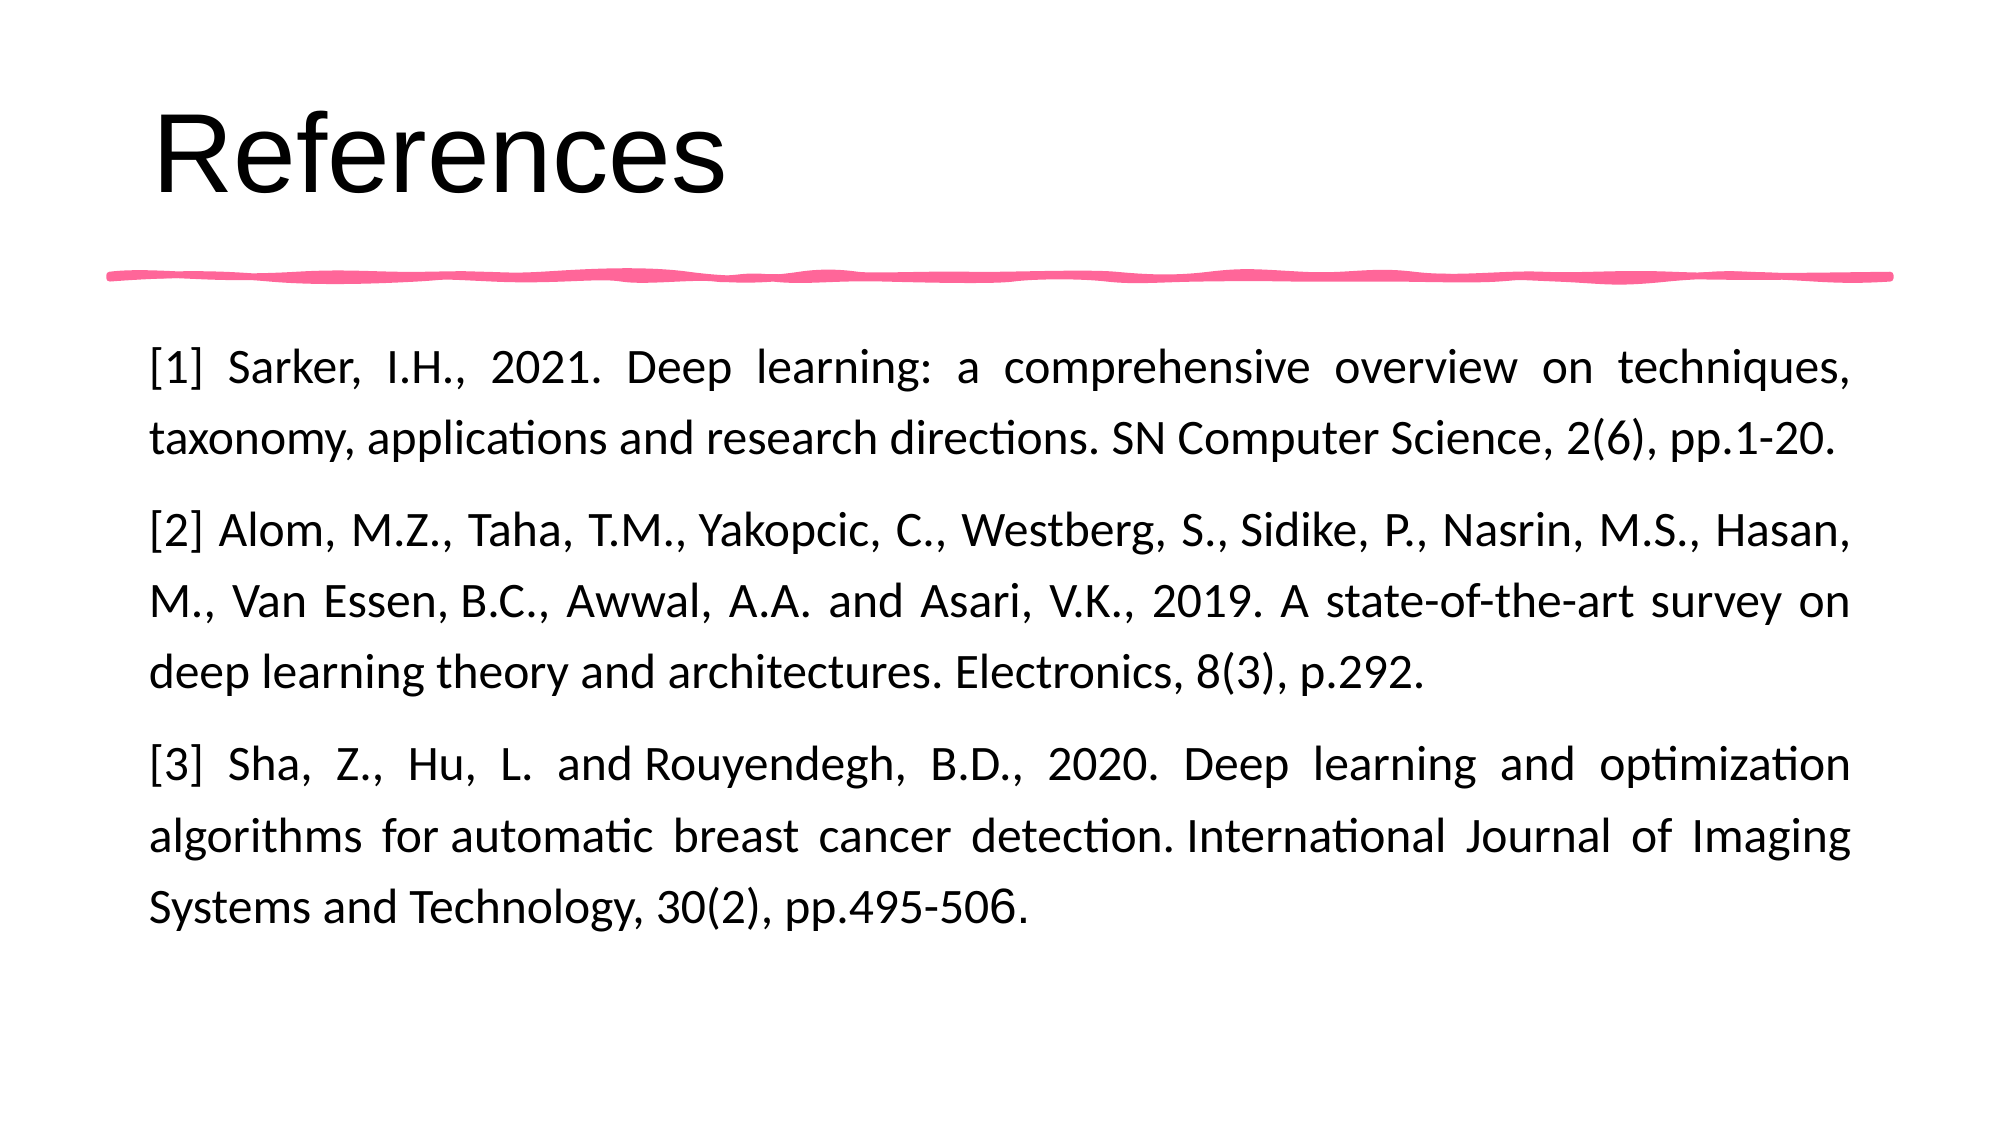

# References

[1] Sarker, I.H., 2021. Deep learning: a comprehensive overview on techniques, taxonomy, applications and research directions. SN Computer Science, 2(6), pp.1-20.
[2] Alom, M.Z., Taha, T.M., Yakopcic, C., Westberg, S., Sidike, P., Nasrin, M.S., Hasan, M., Van Essen, B.C., Awwal, A.A. and Asari, V.K., 2019. A state-of-the-art survey on deep learning theory and architectures. Electronics, 8(3), p.292.
[3] Sha, Z., Hu, L. and Rouyendegh, B.D., 2020. Deep learning and optimization algorithms for automatic breast cancer detection. International Journal of Imaging Systems and Technology, 30(2), pp.495-506.